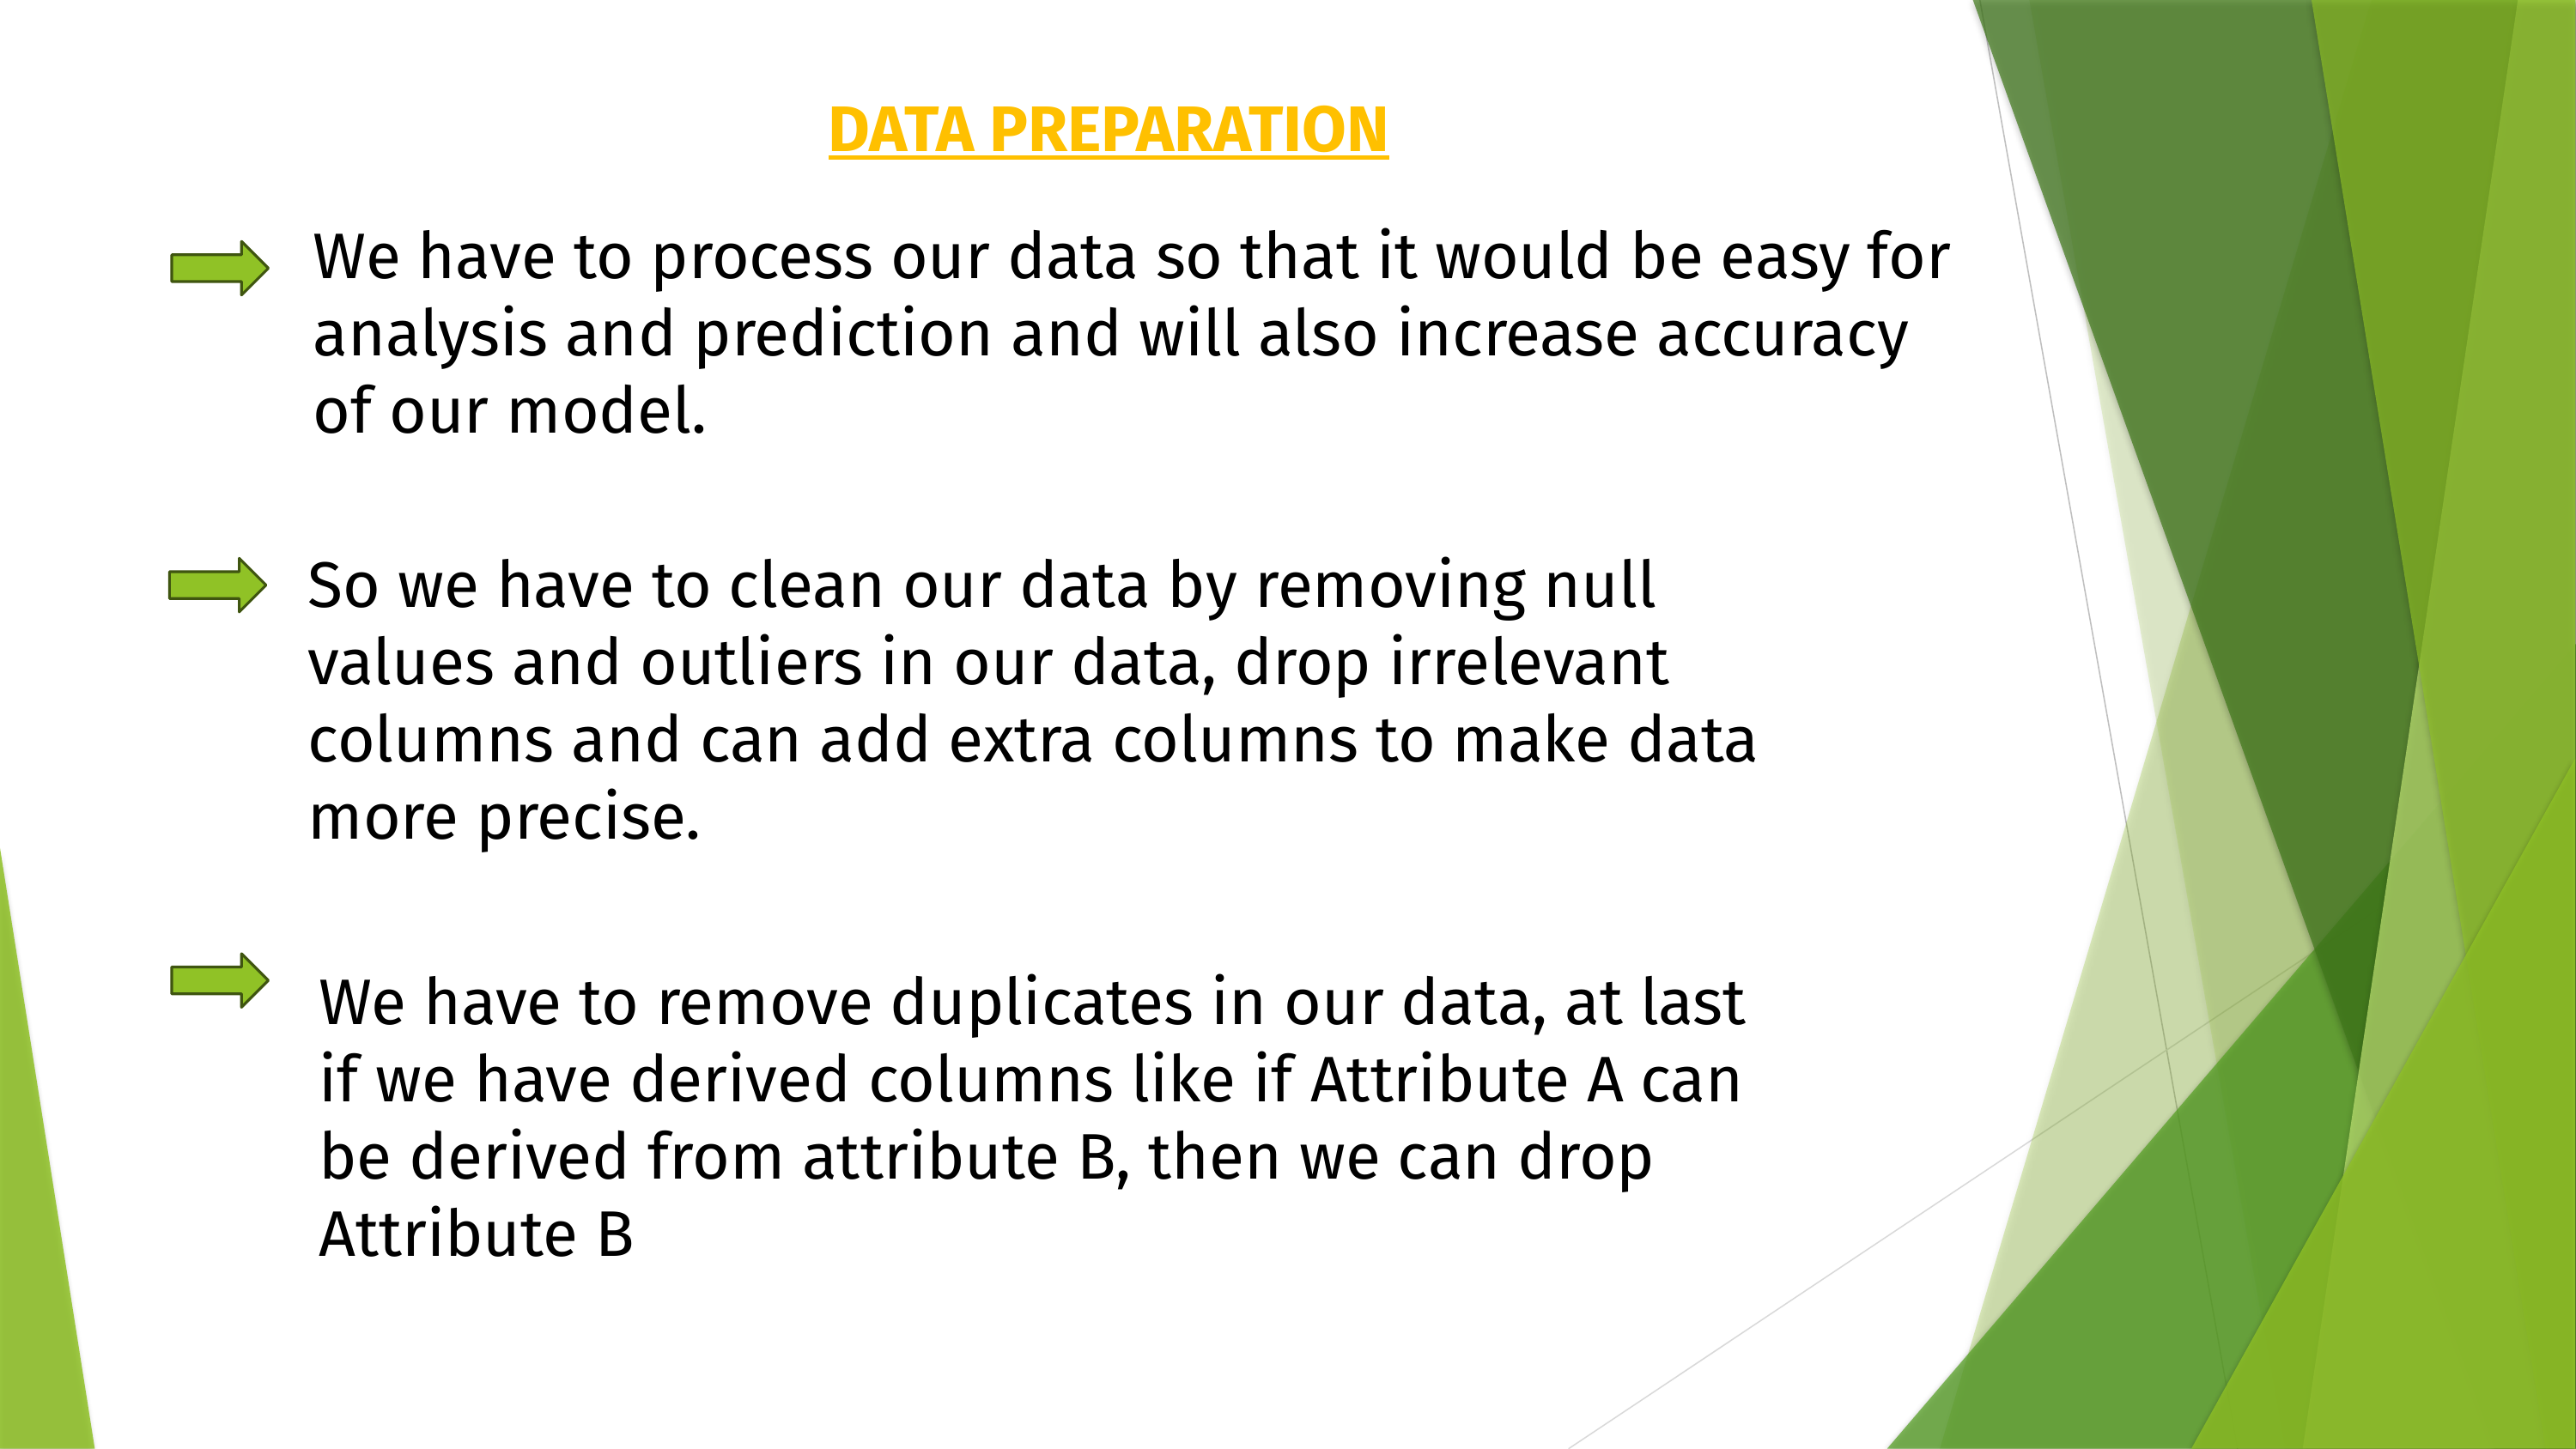

DATA PREPARATION
We have to process our data so that it would be easy for analysis and prediction and will also increase accuracy of our model.

So we have to clean our data by removing null values and outliers in our data, drop irrelevant columns and can add extra columns to make data more precise.

We have to remove duplicates in our data, at last if we have derived columns like if Attribute A can be derived from attribute B, then we can drop Attribute B